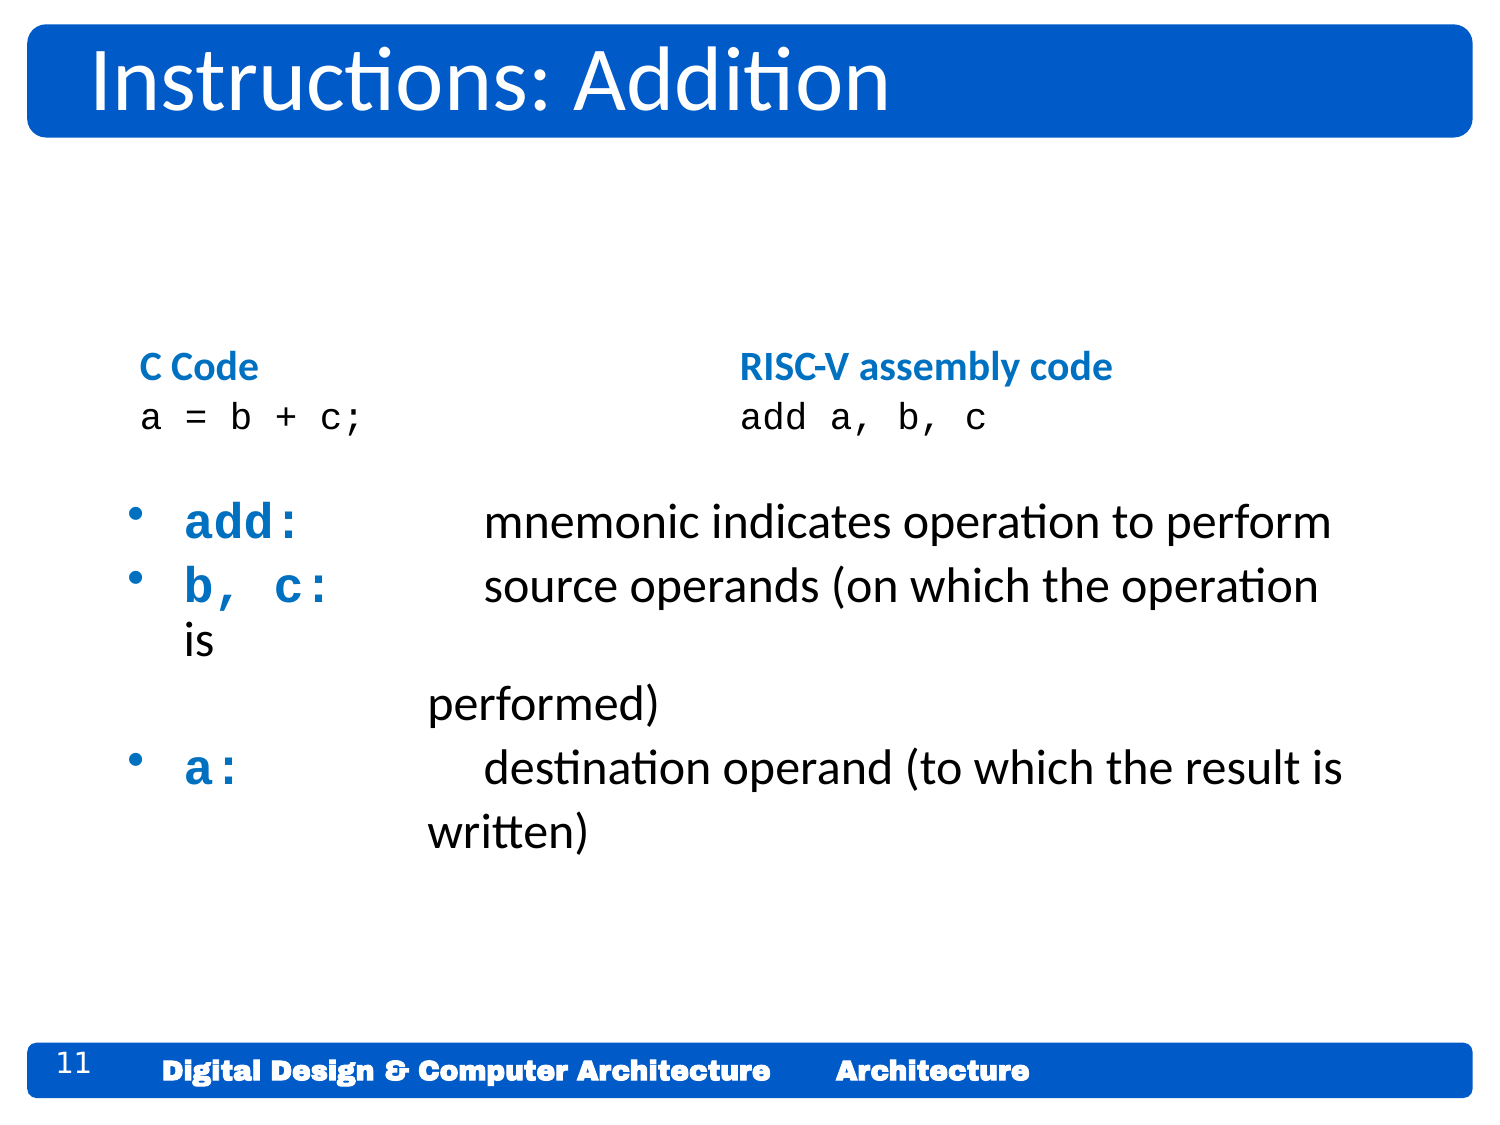

Instructions: Addition

add: 	mnemonic indicates operation to perform
b, c: 	source operands (on which the operation is
		performed)
a:		destination operand (to which the result is
		written)
C Code
a = b + c;
RISC-V assembly code
add a, b, c
11